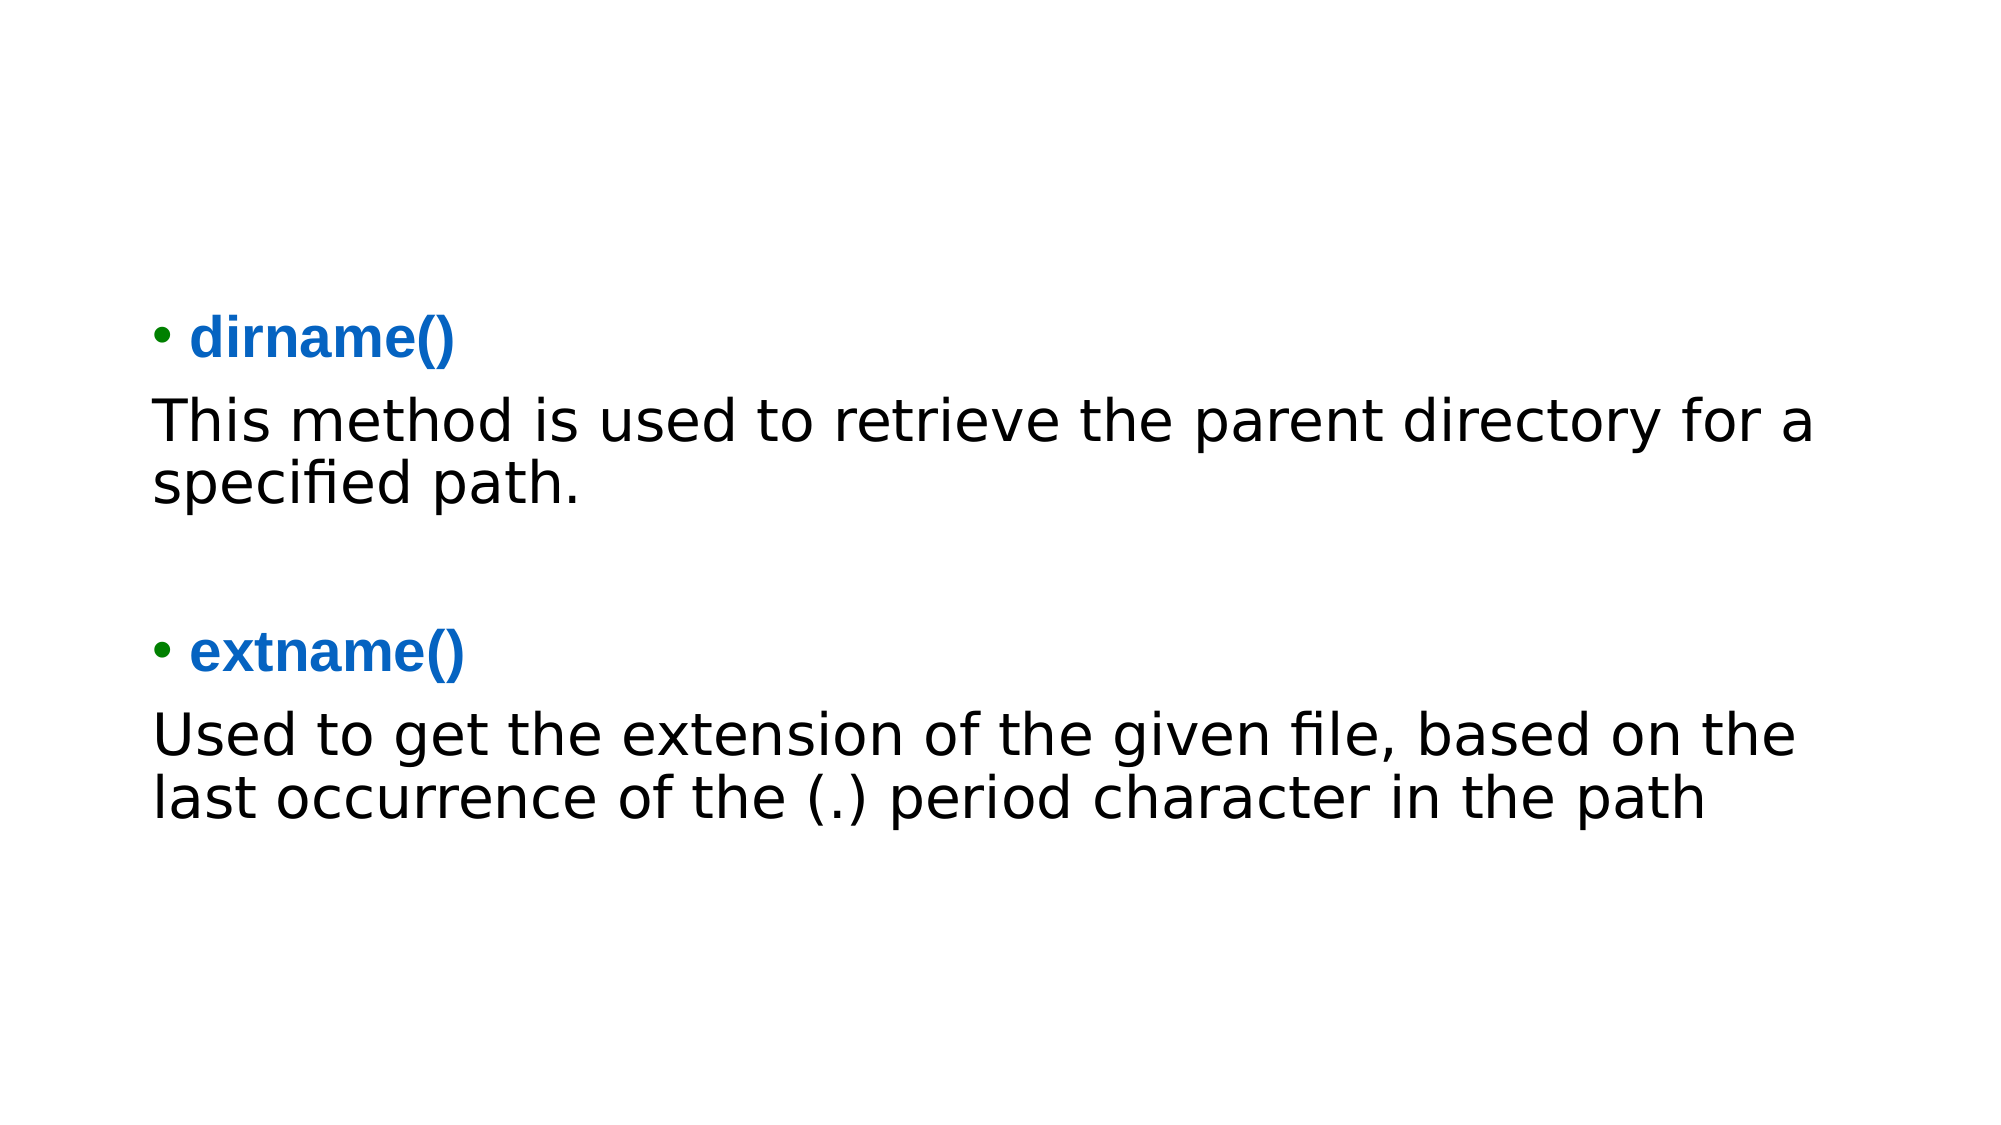

#
dirname()
This method is used to retrieve the parent directory for a specified path.

extname()
Used to get the extension of the given file, based on the last occurrence of the (.) period character in the path